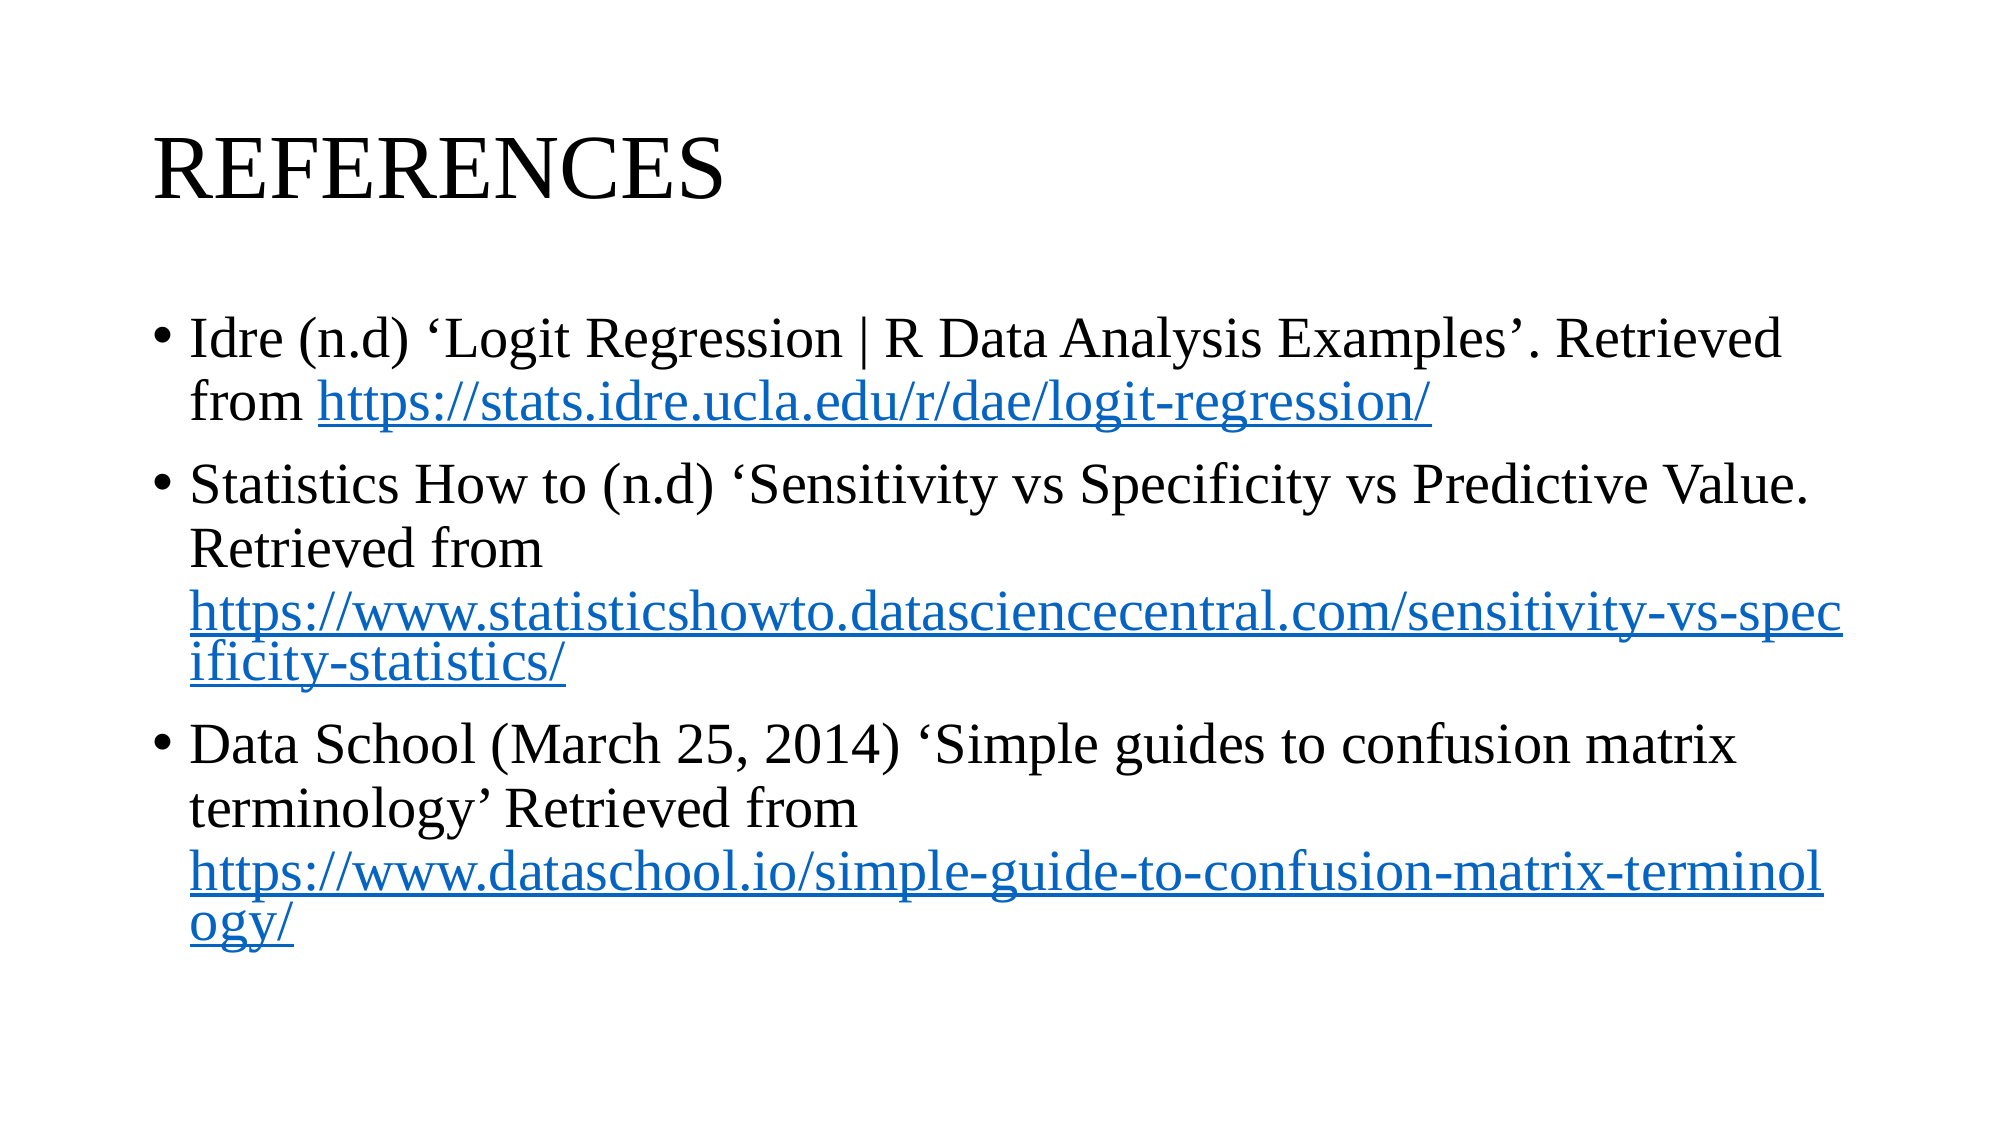

# REFERENCES
Idre (n.d) ‘Logit Regression | R Data Analysis Examples’. Retrieved from https://stats.idre.ucla.edu/r/dae/logit-regression/
Statistics How to (n.d) ‘Sensitivity vs Specificity vs Predictive Value. Retrieved from https://www.statisticshowto.datasciencecentral.com/sensitivity-vs-specificity-statistics/
Data School (March 25, 2014) ‘Simple guides to confusion matrix terminology’ Retrieved from https://www.dataschool.io/simple-guide-to-confusion-matrix-terminology/